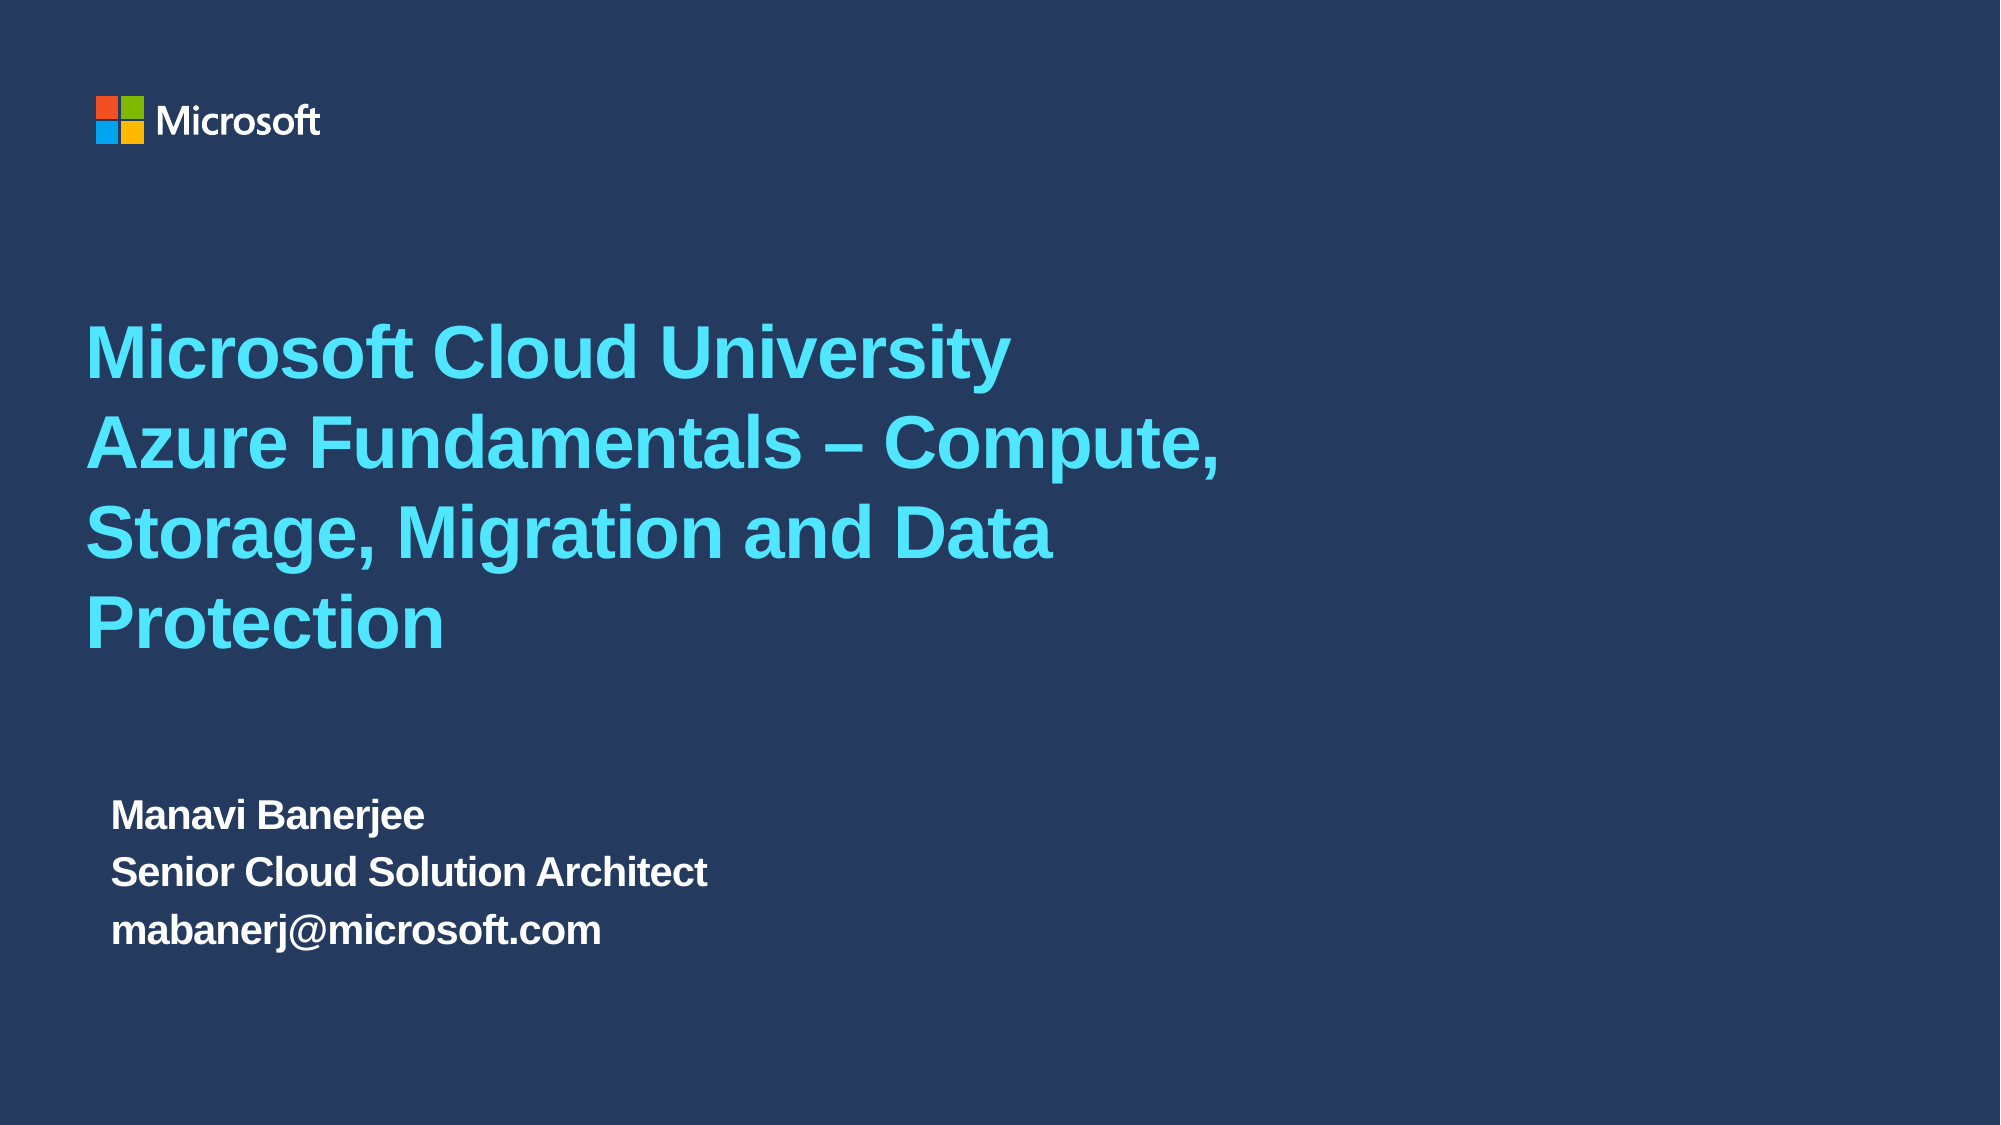

# Microsoft Cloud University Azure Fundamentals – Compute, Storage, Migration and Data Protection
Manavi Banerjee
Senior Cloud Solution Architect
mabanerj@microsoft.com